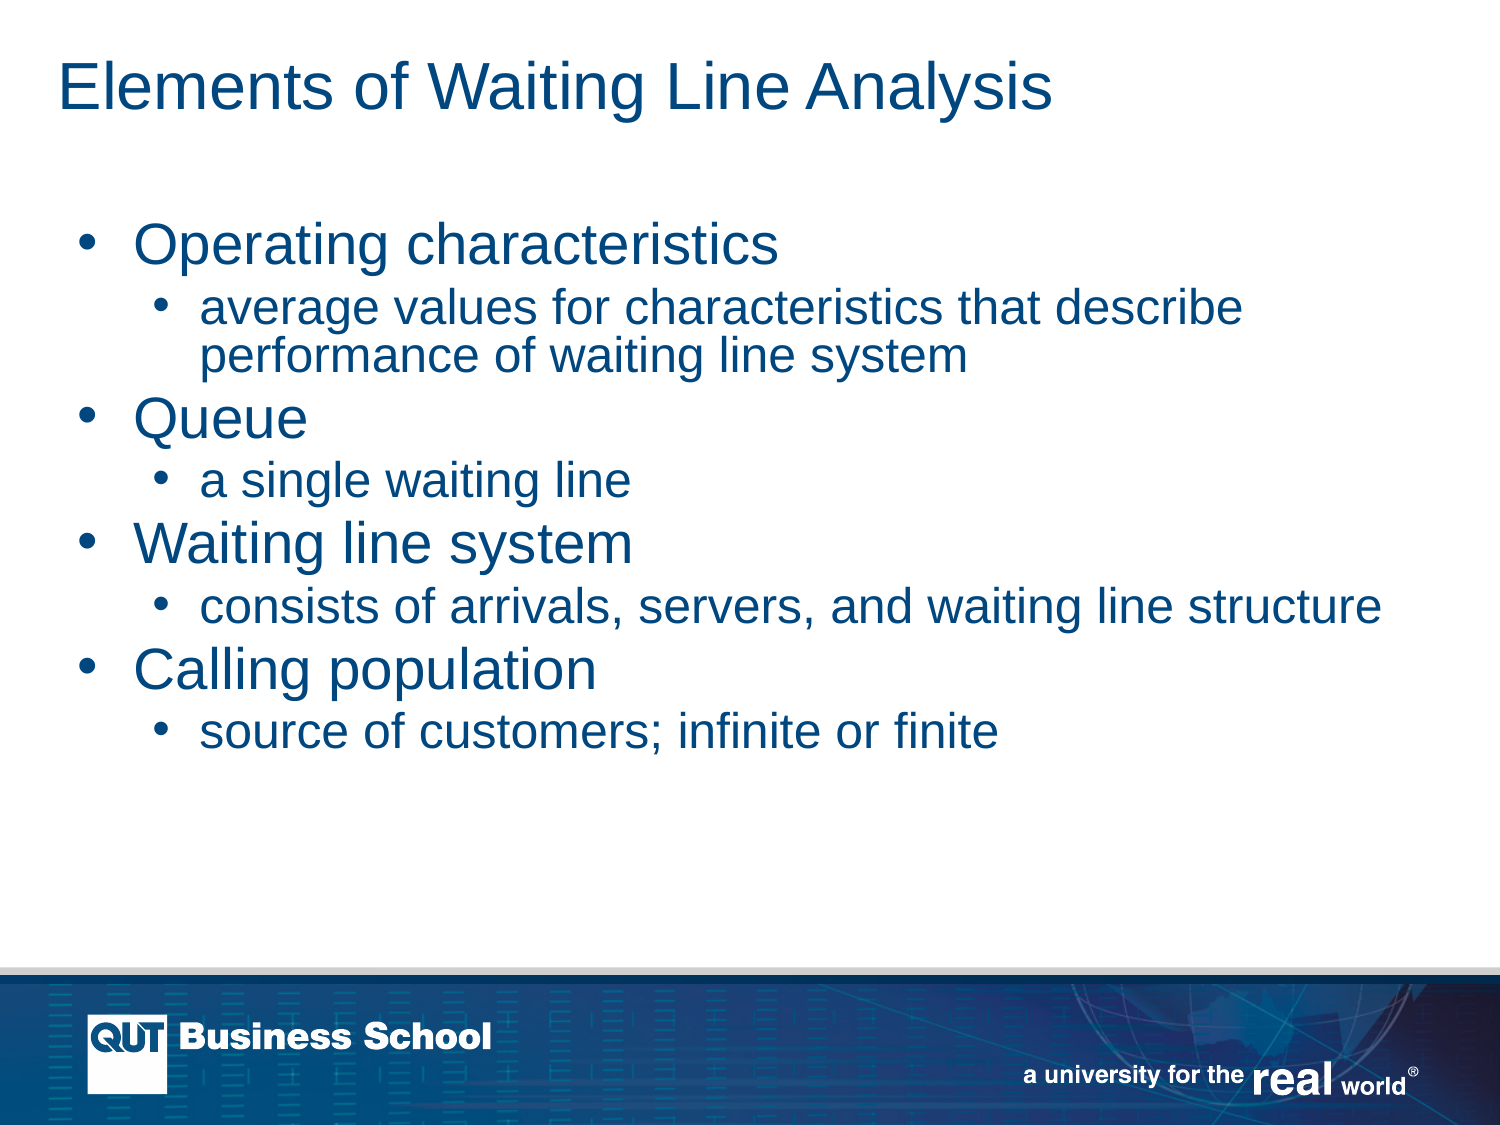

# Elements of Waiting Line Analysis
Operating characteristics
average values for characteristics that describe performance of waiting line system
Queue
a single waiting line
Waiting line system
consists of arrivals, servers, and waiting line structure
Calling population
source of customers; infinite or finite